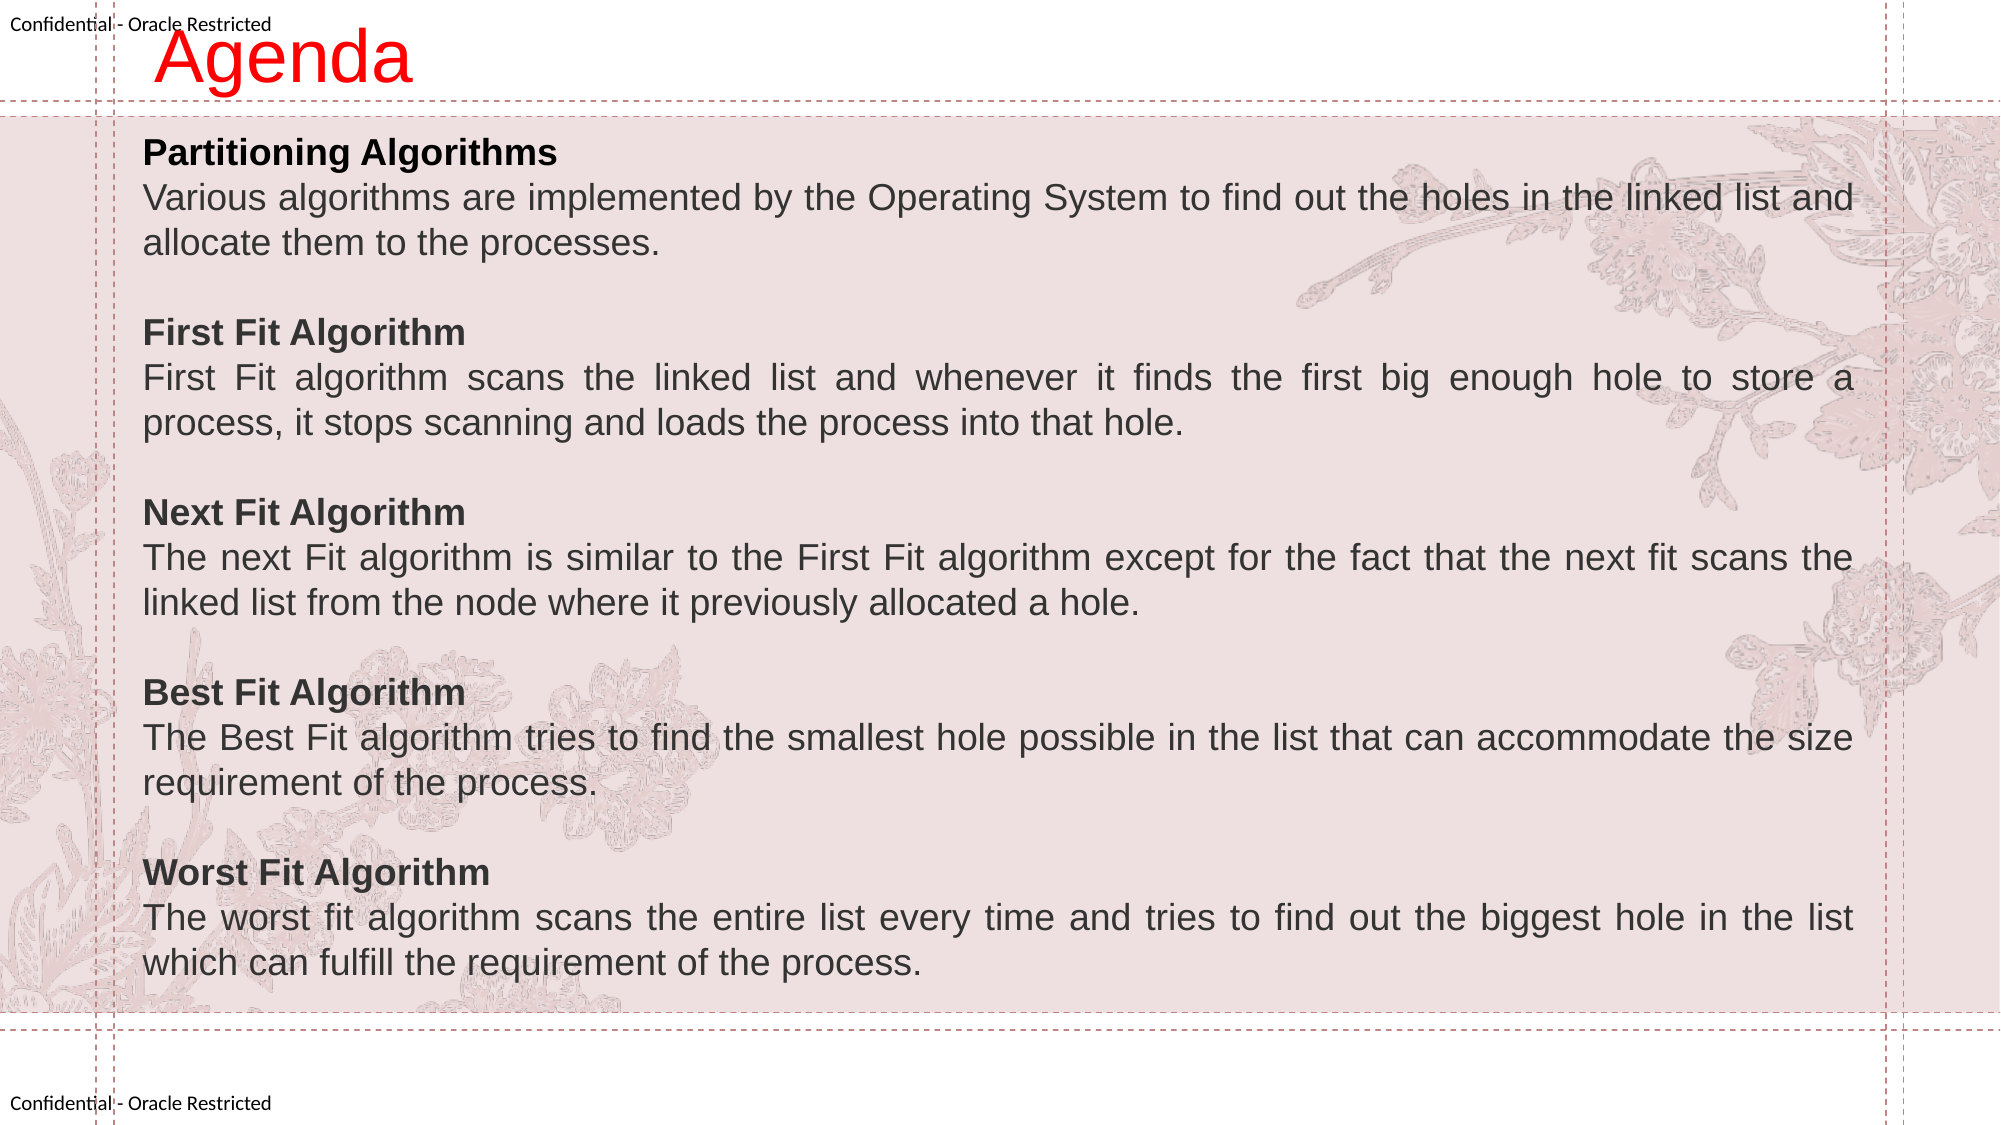

Agenda
Partitioning Algorithms
Various algorithms are implemented by the Operating System to find out the holes in the linked list and allocate them to the processes.

First Fit Algorithm
First Fit algorithm scans the linked list and whenever it finds the first big enough hole to store a process, it stops scanning and loads the process into that hole.

Next Fit Algorithm
The next Fit algorithm is similar to the First Fit algorithm except for the fact that the next fit scans the linked list from the node where it previously allocated a hole.

Best Fit Algorithm
The Best Fit algorithm tries to find the smallest hole possible in the list that can accommodate the size requirement of the process.

Worst Fit Algorithm
The worst fit algorithm scans the entire list every time and tries to find out the biggest hole in the list which can fulfill the requirement of the process.